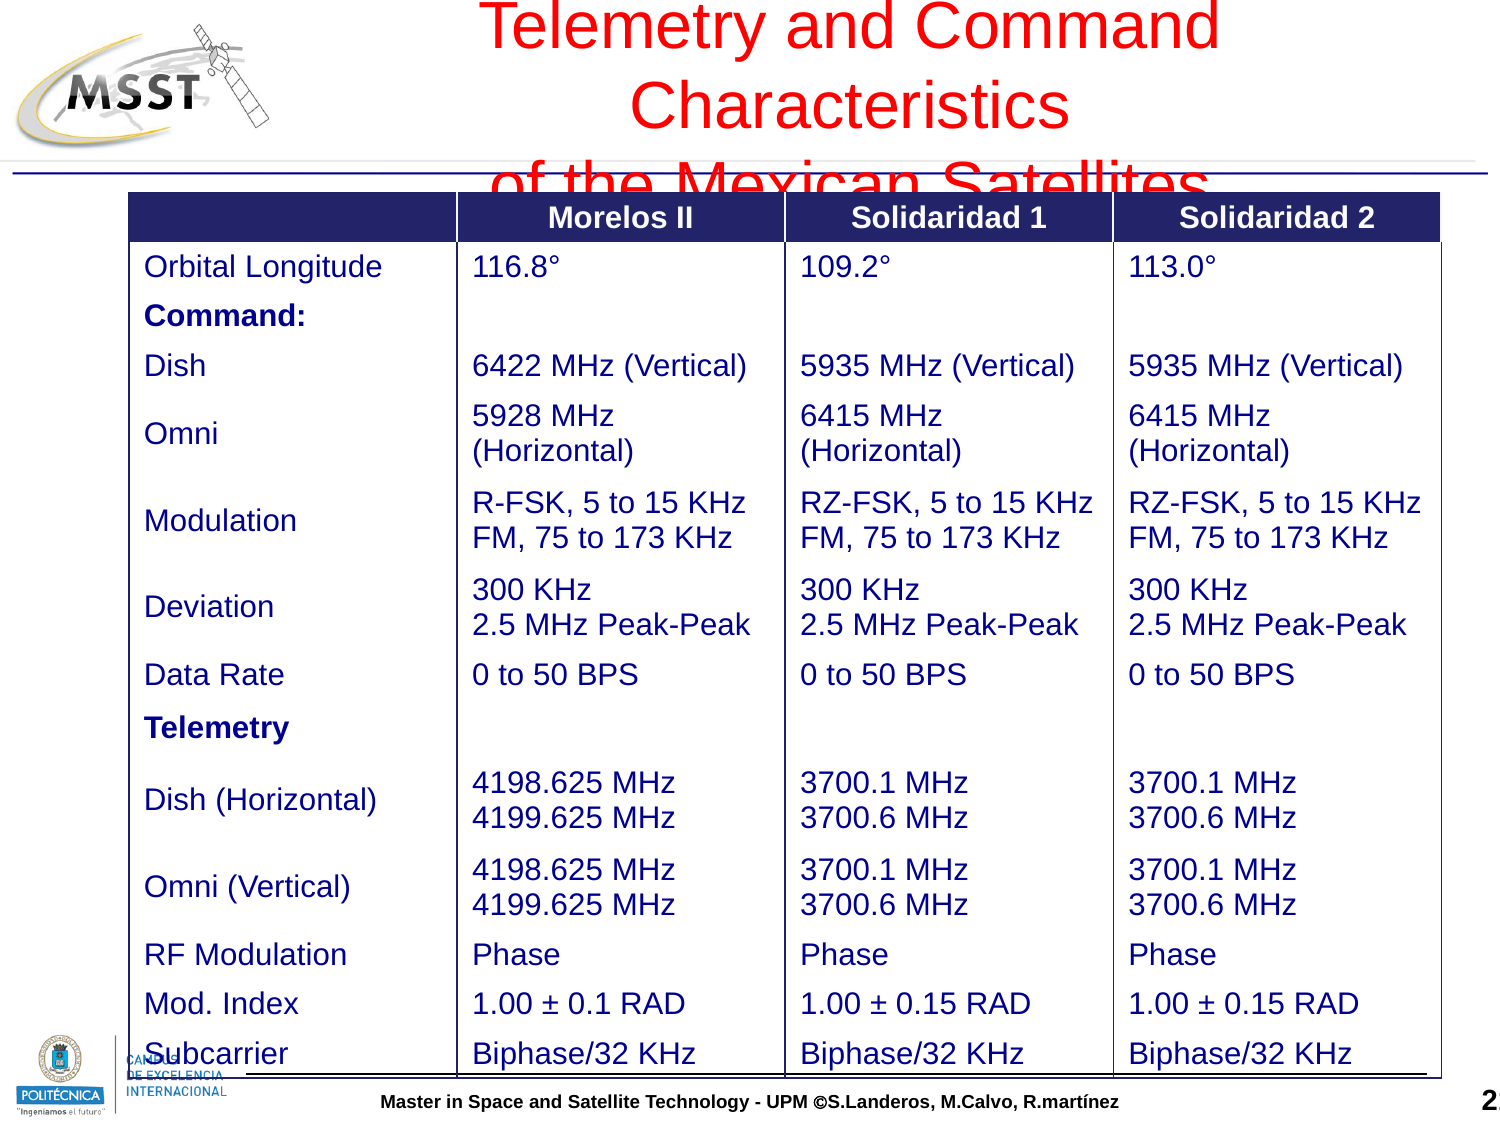

Telemetry and Command Characteristics
of the Mexican Satellites
|  | Morelos II | Solidaridad 1 | Solidaridad 2 |
| --- | --- | --- | --- |
| Orbital Longitude | 116.8° | 109.2° | 113.0° |
| Command: |  |  |  |
| Dish | 6422 MHz (Vertical) | 5935 MHz (Vertical) | 5935 MHz (Vertical) |
| Omni | 5928 MHz (Horizontal) | 6415 MHz (Horizontal) | 6415 MHz (Horizontal) |
| Modulation | R-FSK, 5 to 15 KHz FM, 75 to 173 KHz | RZ-FSK, 5 to 15 KHz FM, 75 to 173 KHz | RZ-FSK, 5 to 15 KHz FM, 75 to 173 KHz |
| Deviation | 300 KHz 2.5 MHz Peak-Peak | 300 KHz 2.5 MHz Peak-Peak | 300 KHz 2.5 MHz Peak-Peak |
| Data Rate | 0 to 50 BPS | 0 to 50 BPS | 0 to 50 BPS |
| Telemetry |  |  |  |
| Dish (Horizontal) | 4198.625 MHz 4199.625 MHz | 3700.1 MHz 3700.6 MHz | 3700.1 MHz 3700.6 MHz |
| Omni (Vertical) | 4198.625 MHz 4199.625 MHz | 3700.1 MHz 3700.6 MHz | 3700.1 MHz 3700.6 MHz |
| RF Modulation | Phase | Phase | Phase |
| Mod. Index | 1.00 ± 0.1 RAD | 1.00 ± 0.15 RAD | 1.00 ± 0.15 RAD |
| Subcarrier | Biphase/32 KHz | Biphase/32 KHz | Biphase/32 KHz |